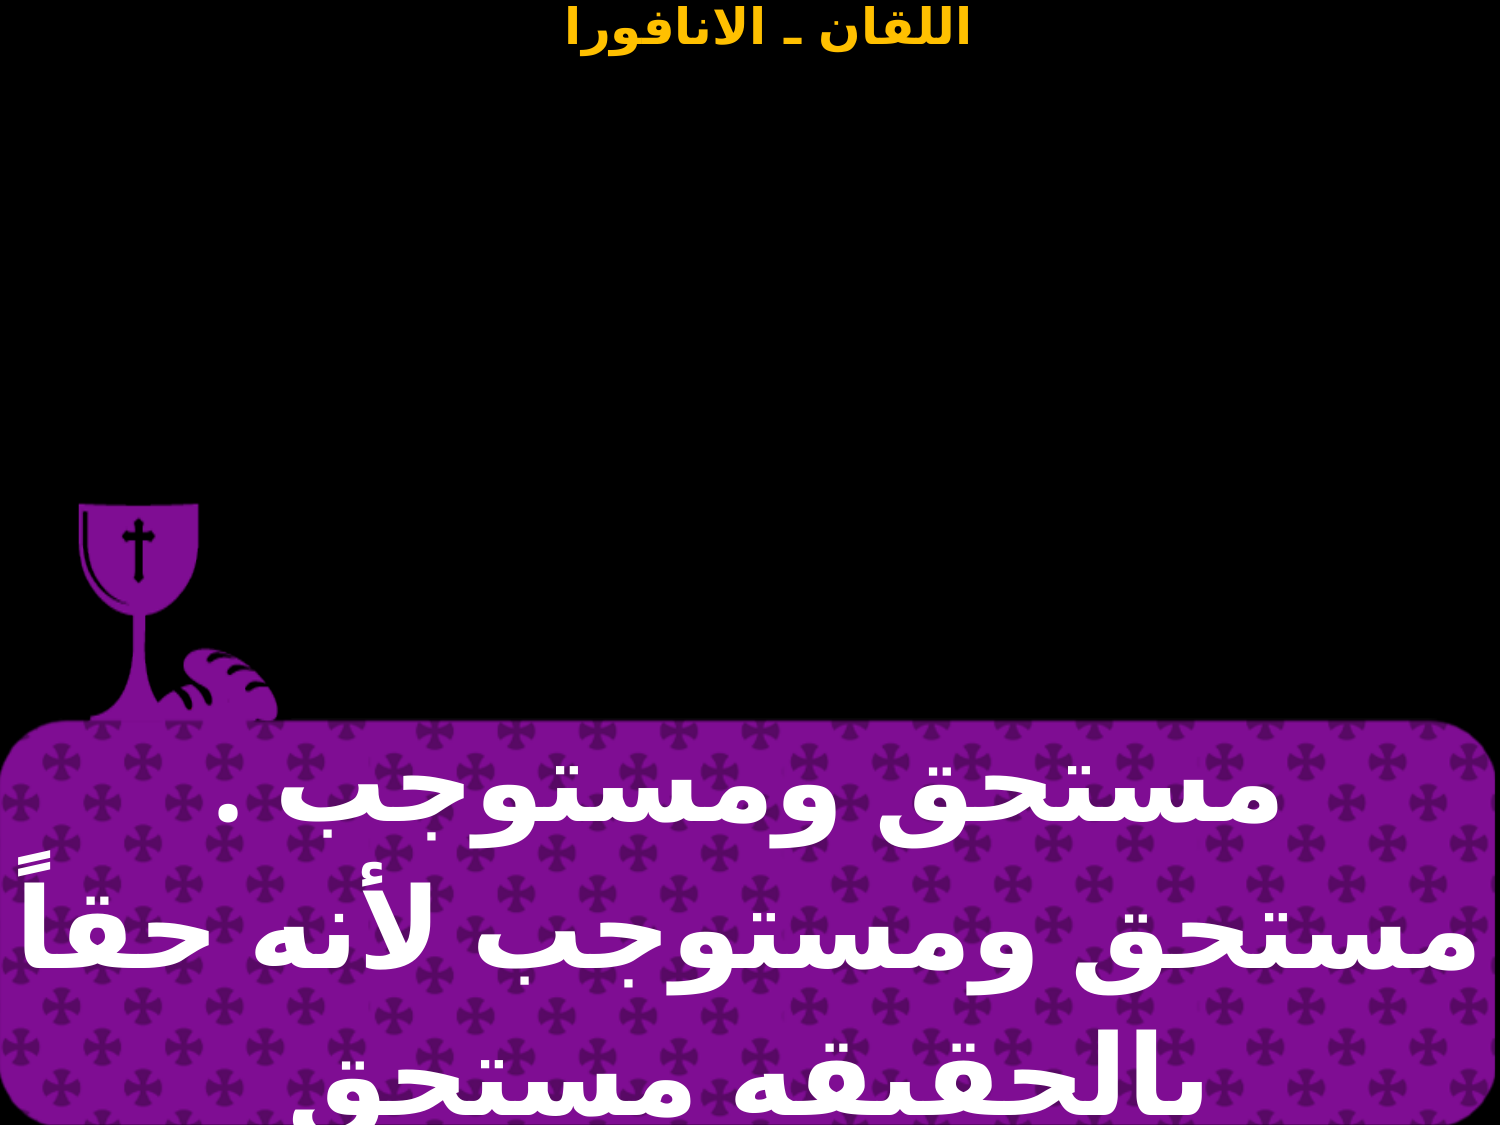

| مستحق ومستوجب . مستحق ومستوجب لأنه حقاً بالحقيقه مستحق ومستوجب |
| --- |